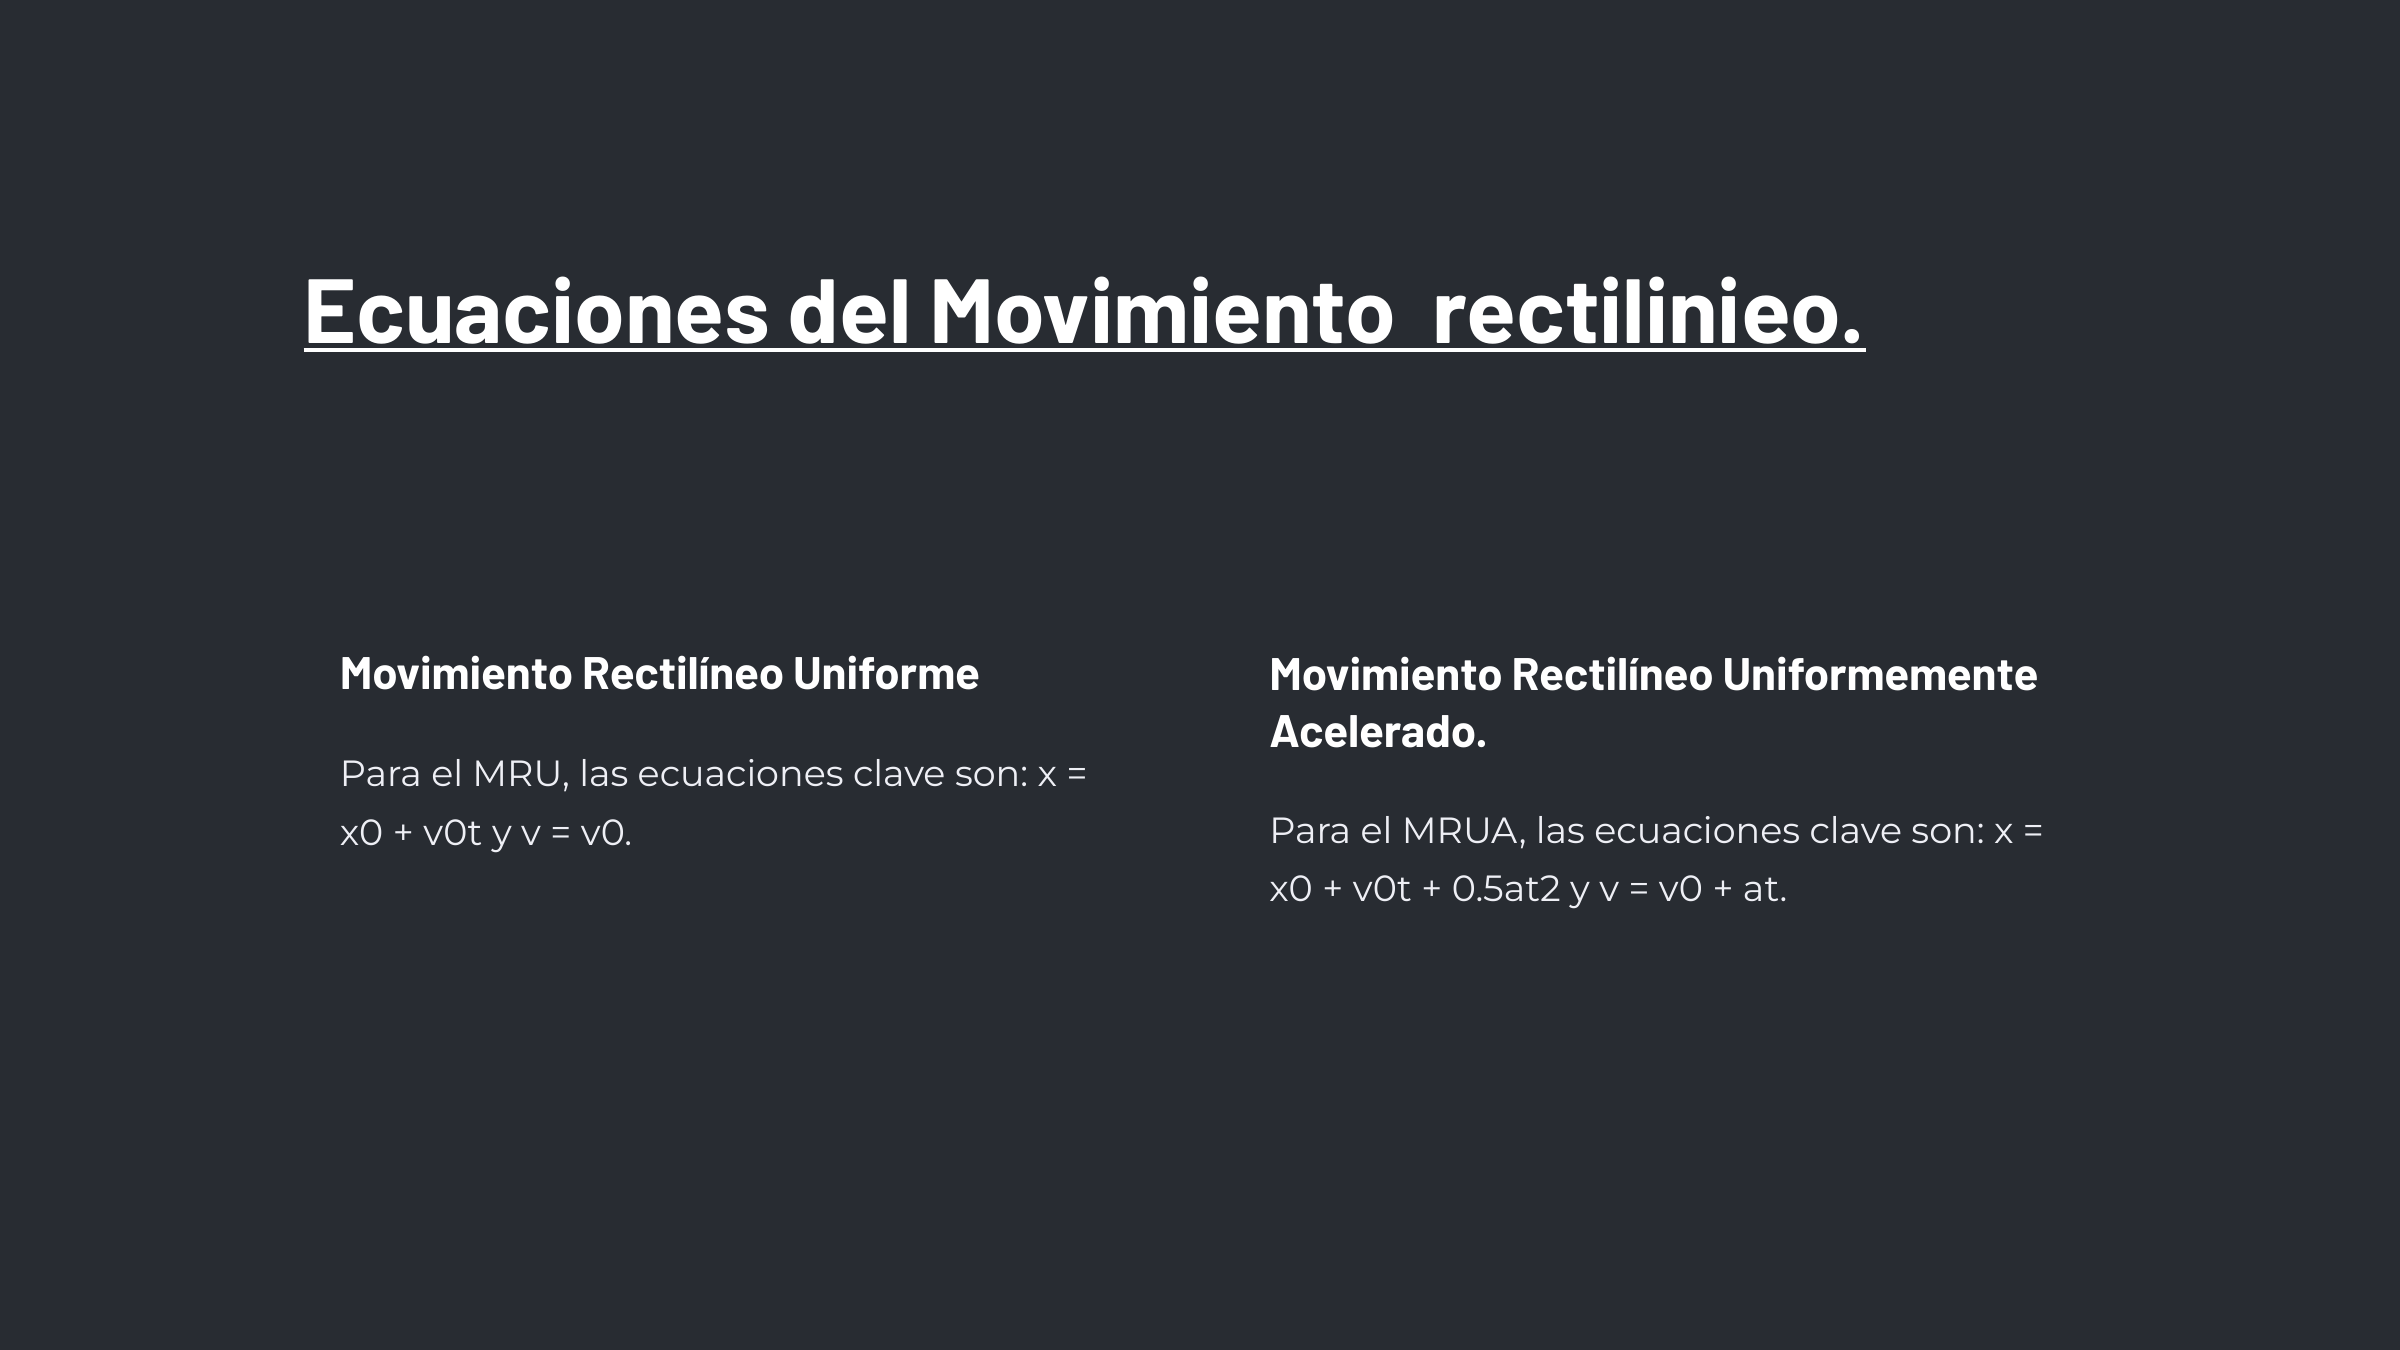

Ecuaciones del Movimiento  rectilinieo.

Movimiento Rectilíneo Uniforme
Movimiento Rectilíneo Uniformemente Acelerado.
Para el MRU, las ecuaciones clave son: x = x0 + v0t y v = v0.
Para el MRUA, las ecuaciones clave son: x = x0 + v0t + 0.5at2 y v = v0 + at.